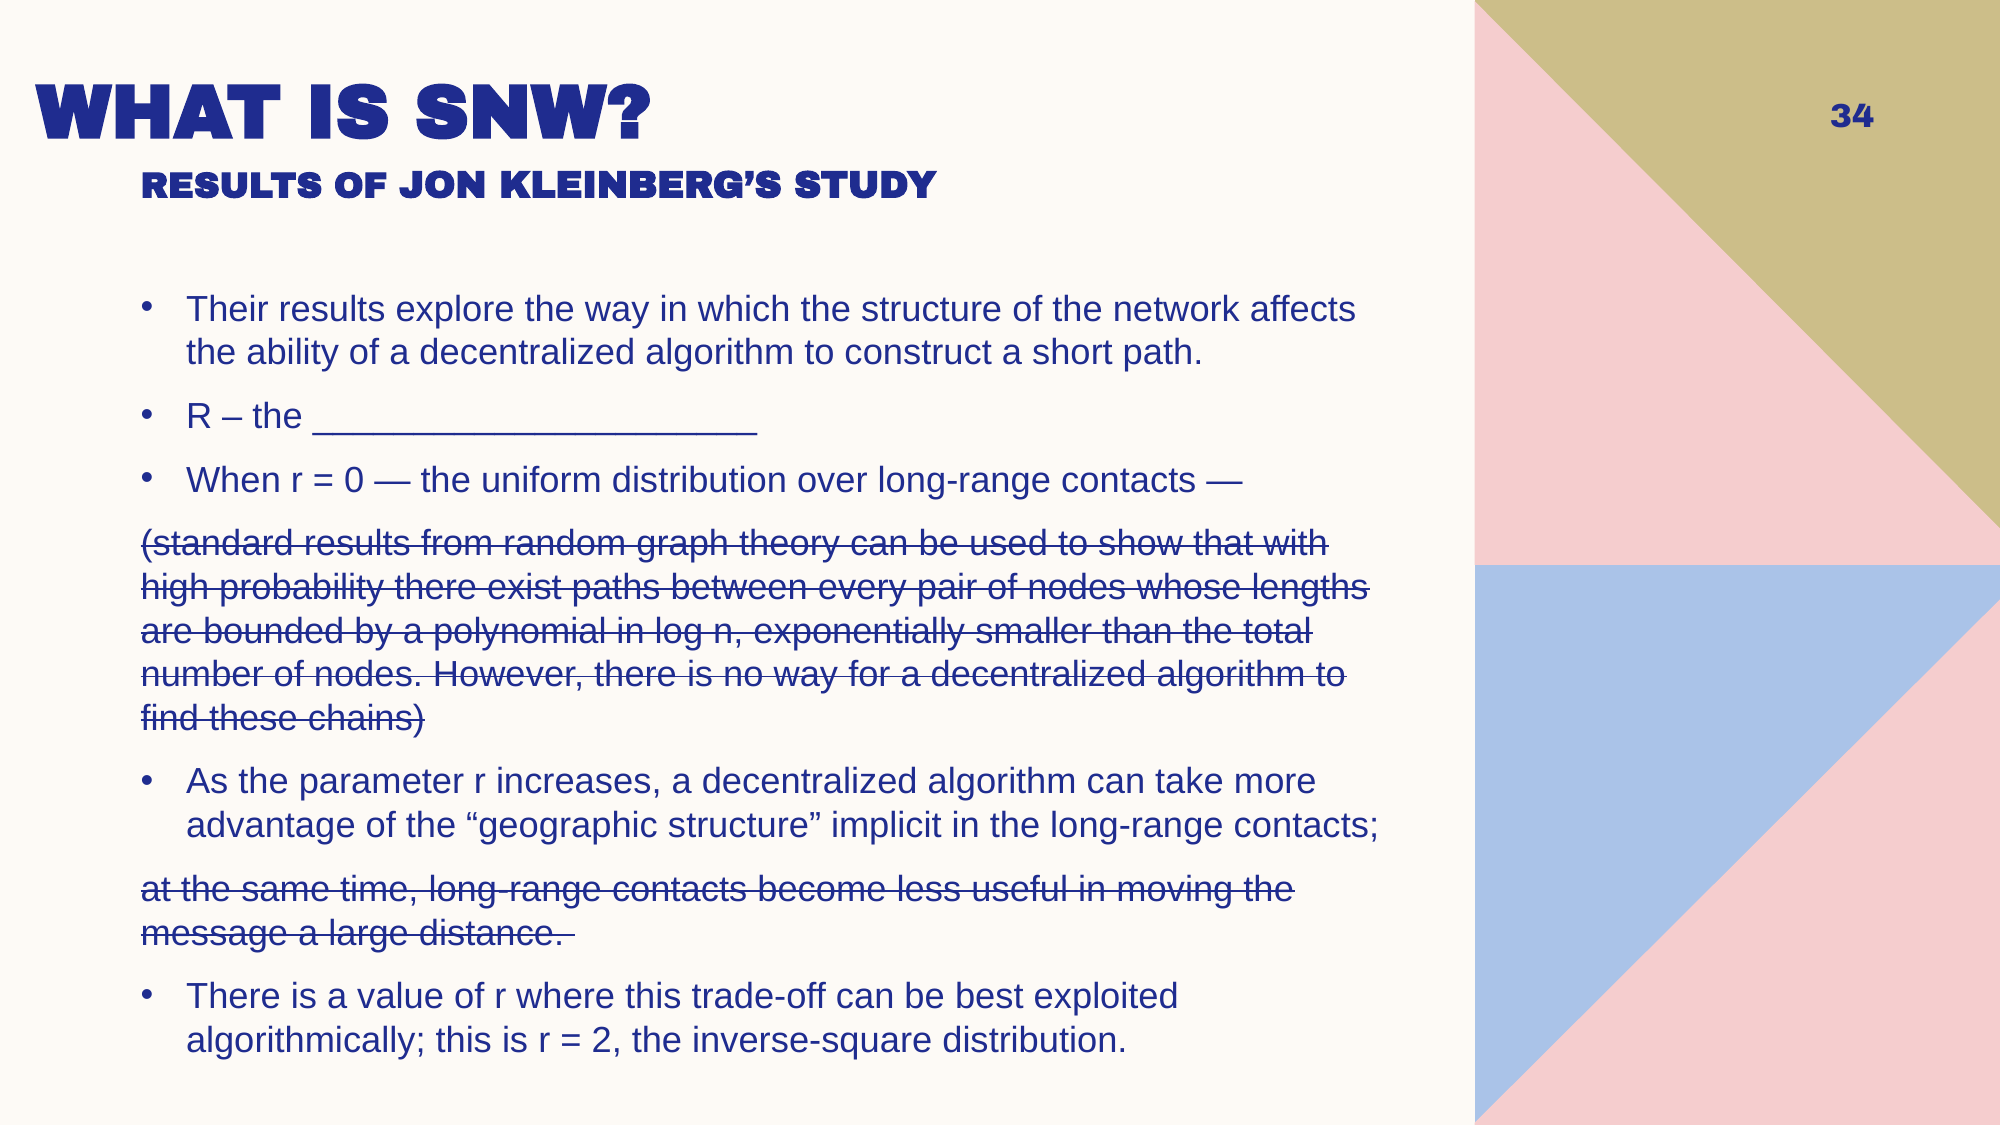

# What is SNW?
Results of Jon Kleinberg’s study
34
Their results explore the way in which the structure of the network affects the ability of a decentralized algorithm to construct a short path.
R – the ______________________
When r = 0 — the uniform distribution over long-range contacts —
(standard results from random graph theory can be used to show that with high probability there exist paths between every pair of nodes whose lengths are bounded by a polynomial in log n, exponentially smaller than the total number of nodes. However, there is no way for a decentralized algorithm to find these chains)
As the parameter r increases, a decentralized algorithm can take more advantage of the “geographic structure” implicit in the long-range contacts;
at the same time, long-range contacts become less useful in moving the message a large distance.
There is a value of r where this trade-off can be best exploited algorithmically; this is r = 2, the inverse-square distribution.